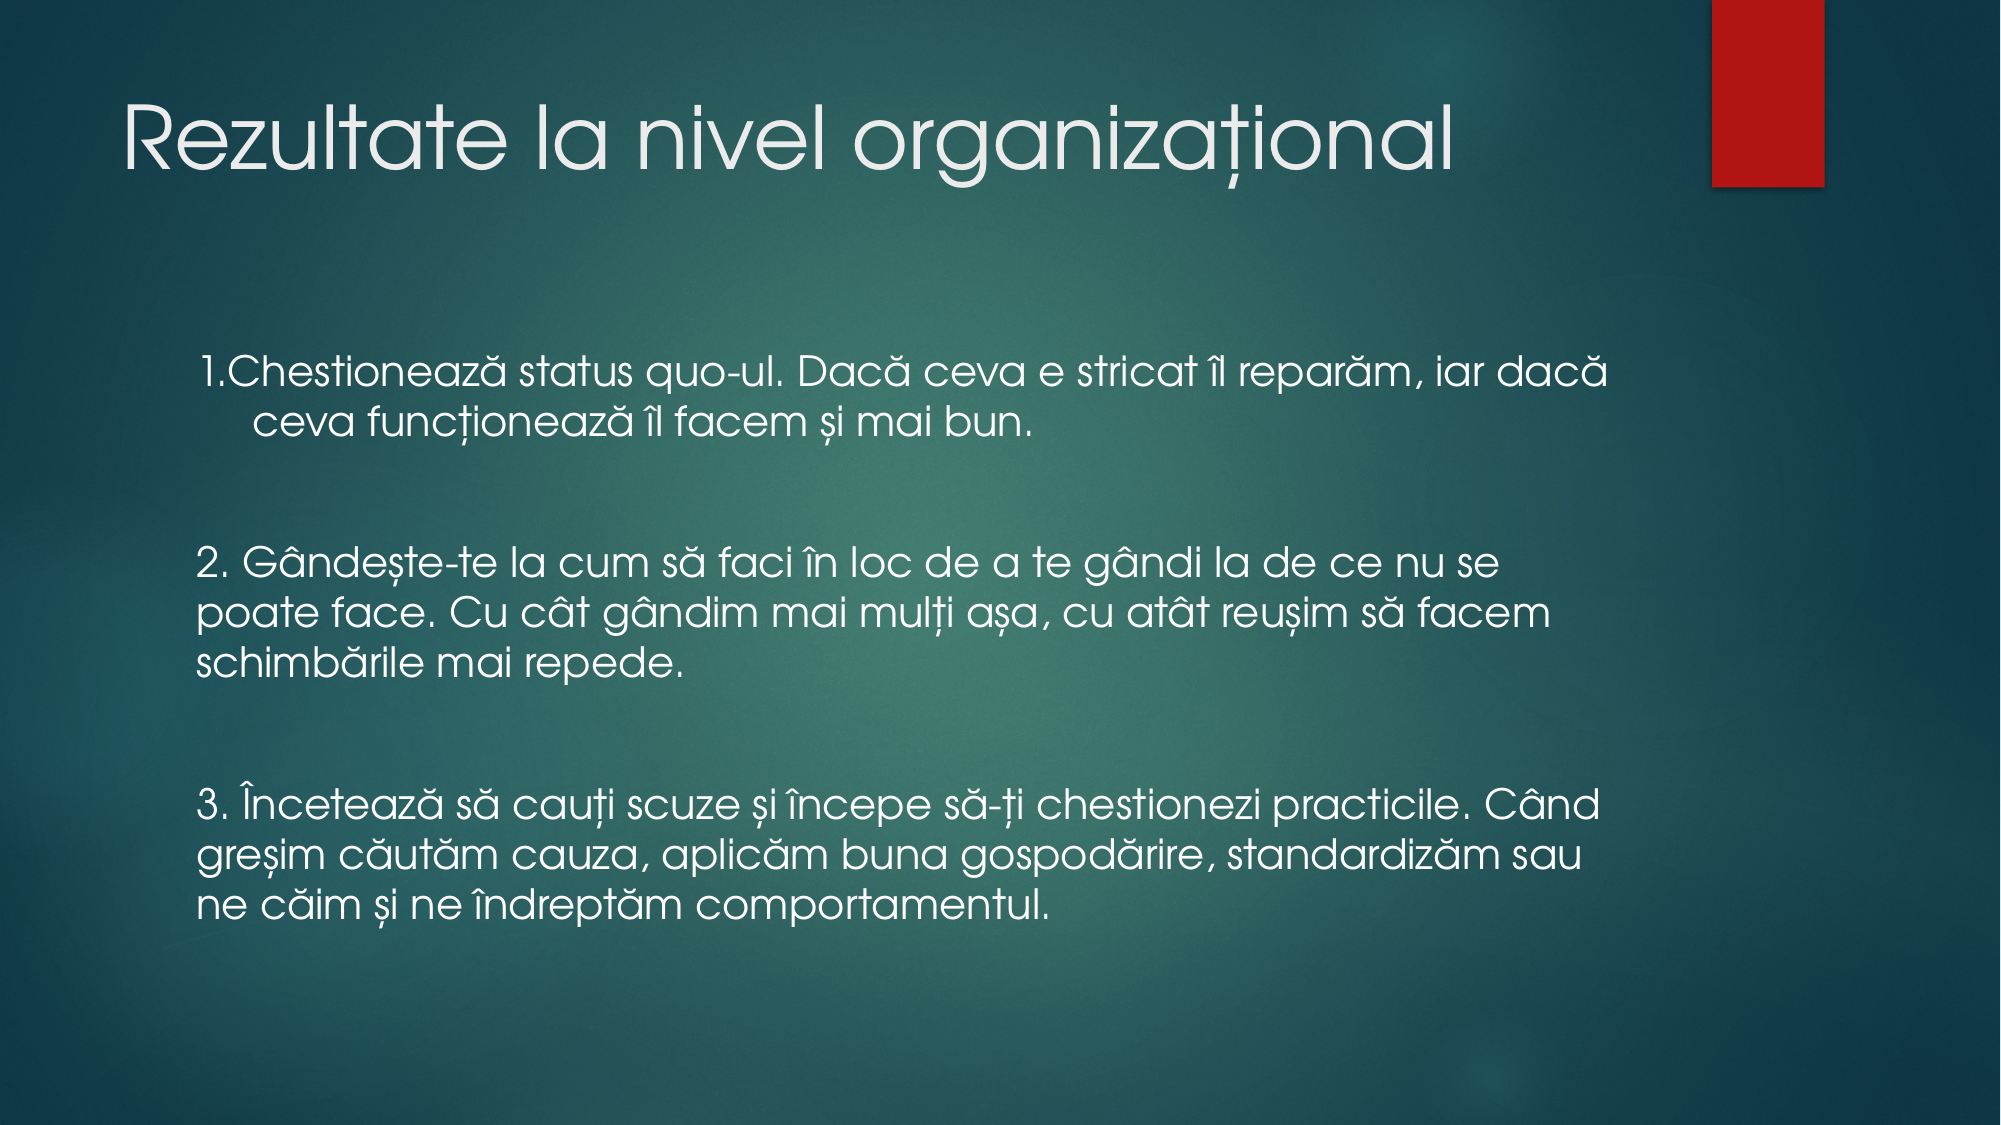

# Rezultate la nivel organizaţional
1.Chestionează status quo-ul. Dacă ceva e stricat îl reparăm, iar dacă ceva funcționează îl facem și mai bun.

2. Gândește-te la cum să faci în loc de a te gândi la de ce nu se poate face. Cu cât gândim mai mulți așa, cu atât reușim să facem schimbările mai repede.

3. Încetează să cauți scuze și începe să-ți chestionezi practicile. Când greșim căutăm cauza, aplicăm buna gospodărire, standardizăm sau ne căim și ne îndreptăm comportamentul.